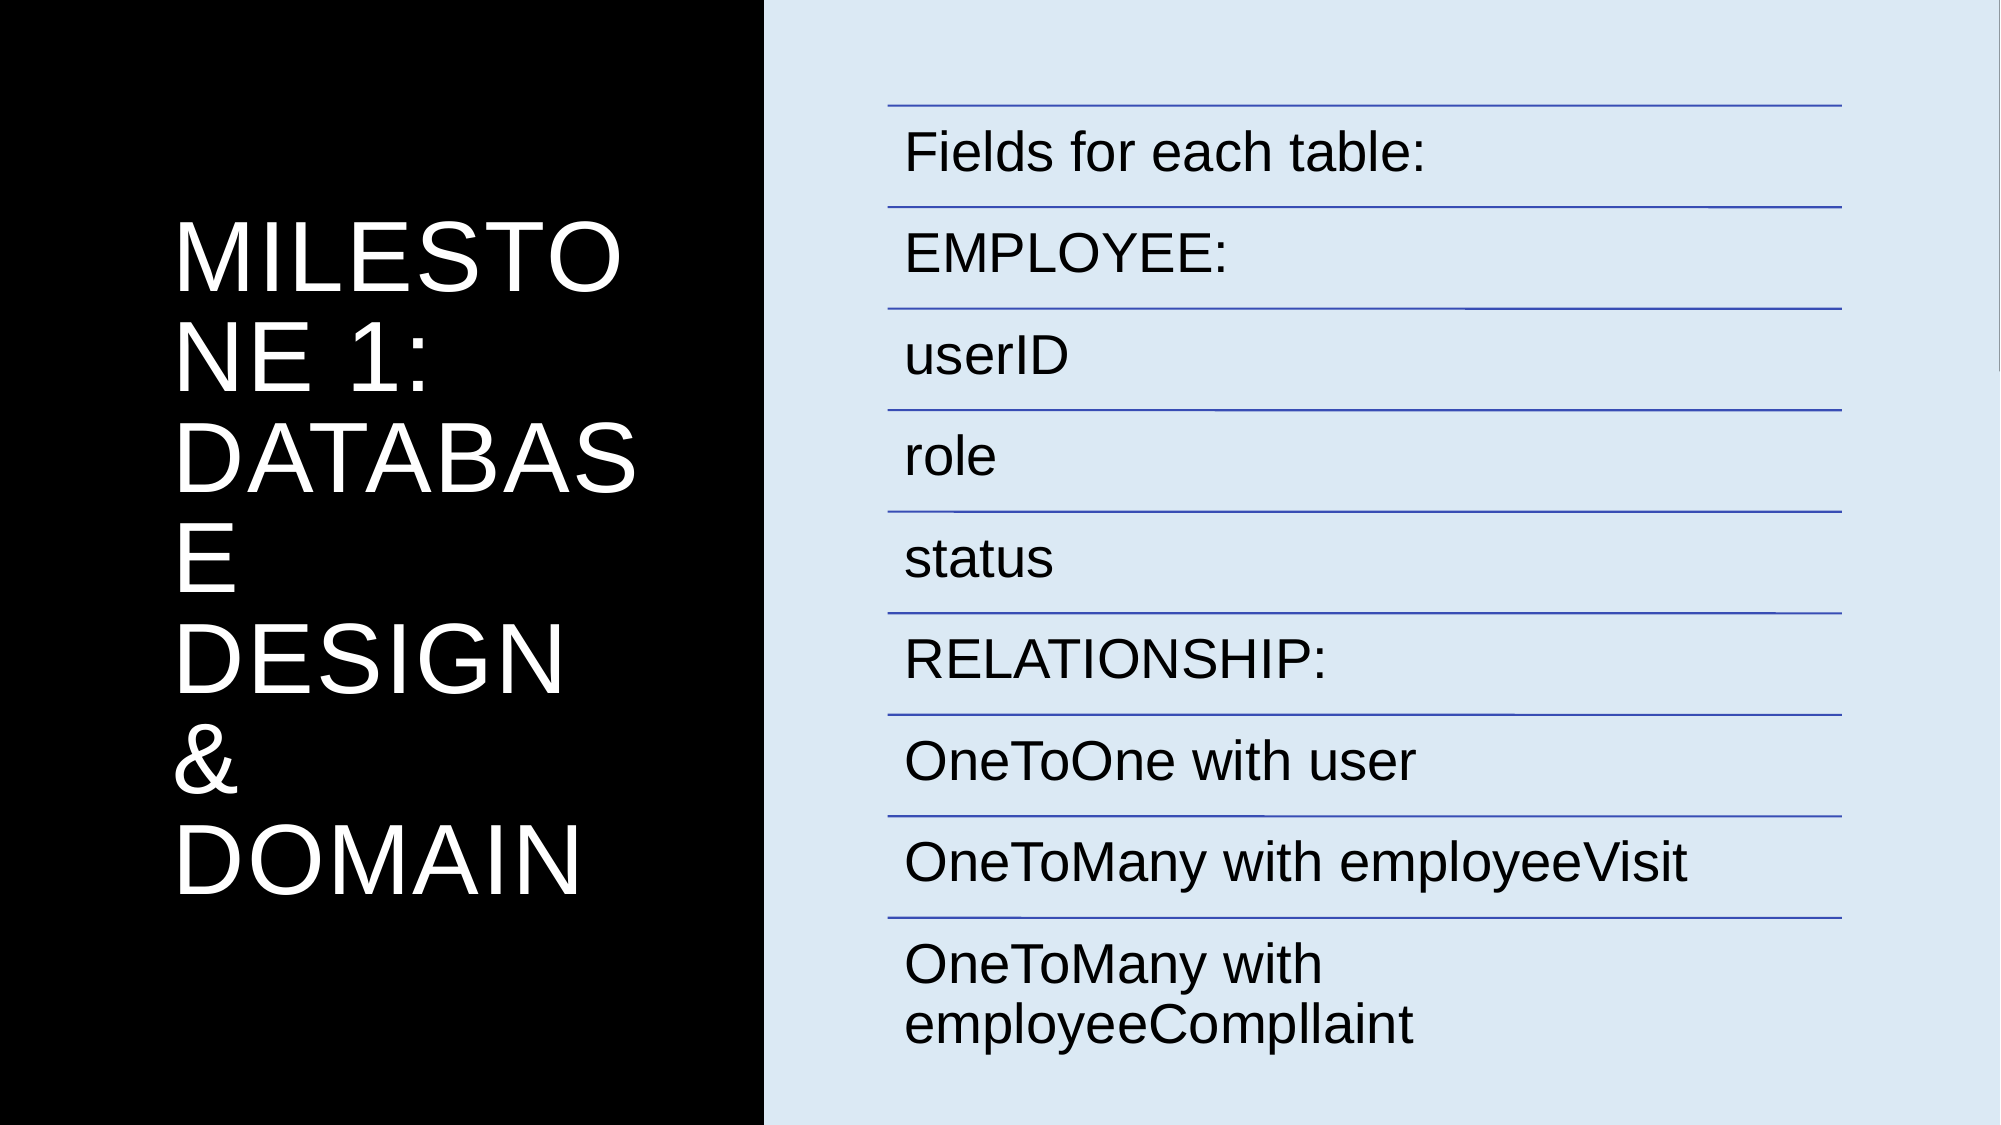

Milestone 1: Database Design & Domain
Fields for each table:
EMPLOYEE:
userID
role
status
RELATIONSHIP:
OneToOne with user
OneToMany with employeeVisit
OneToMany with employeeCompllaint